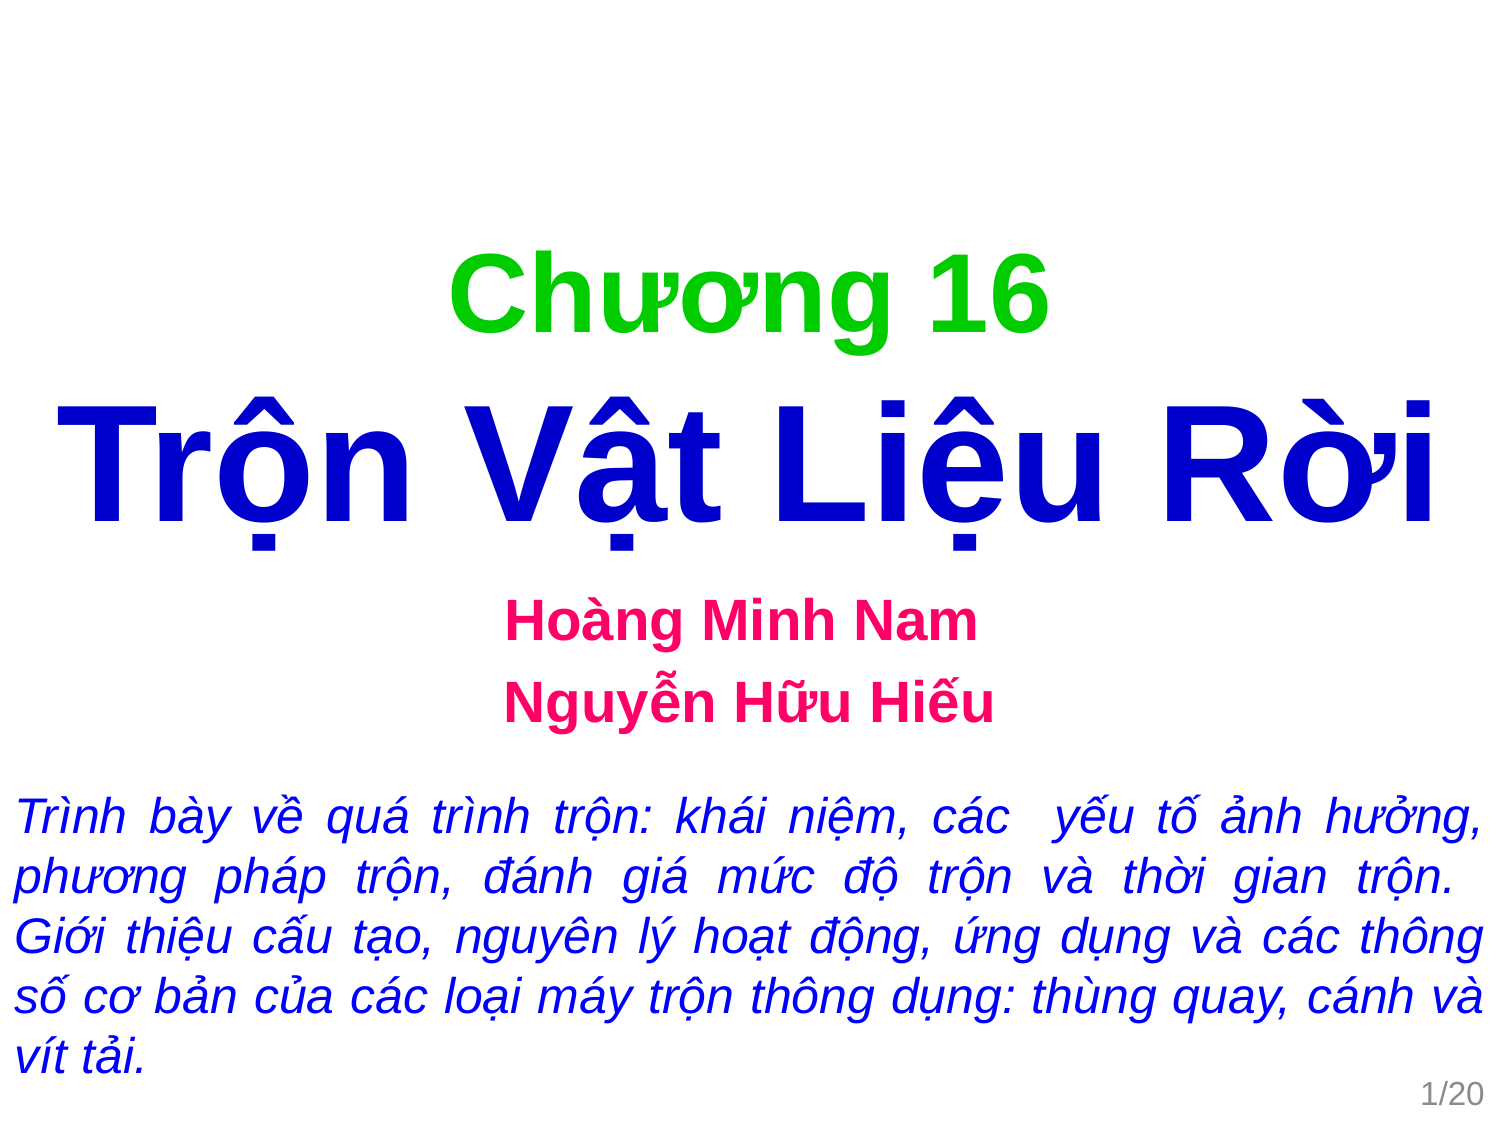

Chương 16
Trộn Vật Liệu Rời
Hoàng Minh Nam
Nguyễn Hữu Hiếu
Trình bày về quá trình trộn: khái niệm, các  yếu tố ảnh hưởng, phương pháp trộn, đánh giá mức độ trộn và thời gian trộn.
Giới thiệu cấu tạo, nguyên lý hoạt động, ứng dụng và các thông số cơ bản của các loại máy trộn thông dụng: thùng quay, cánh và vít tải.
1/20